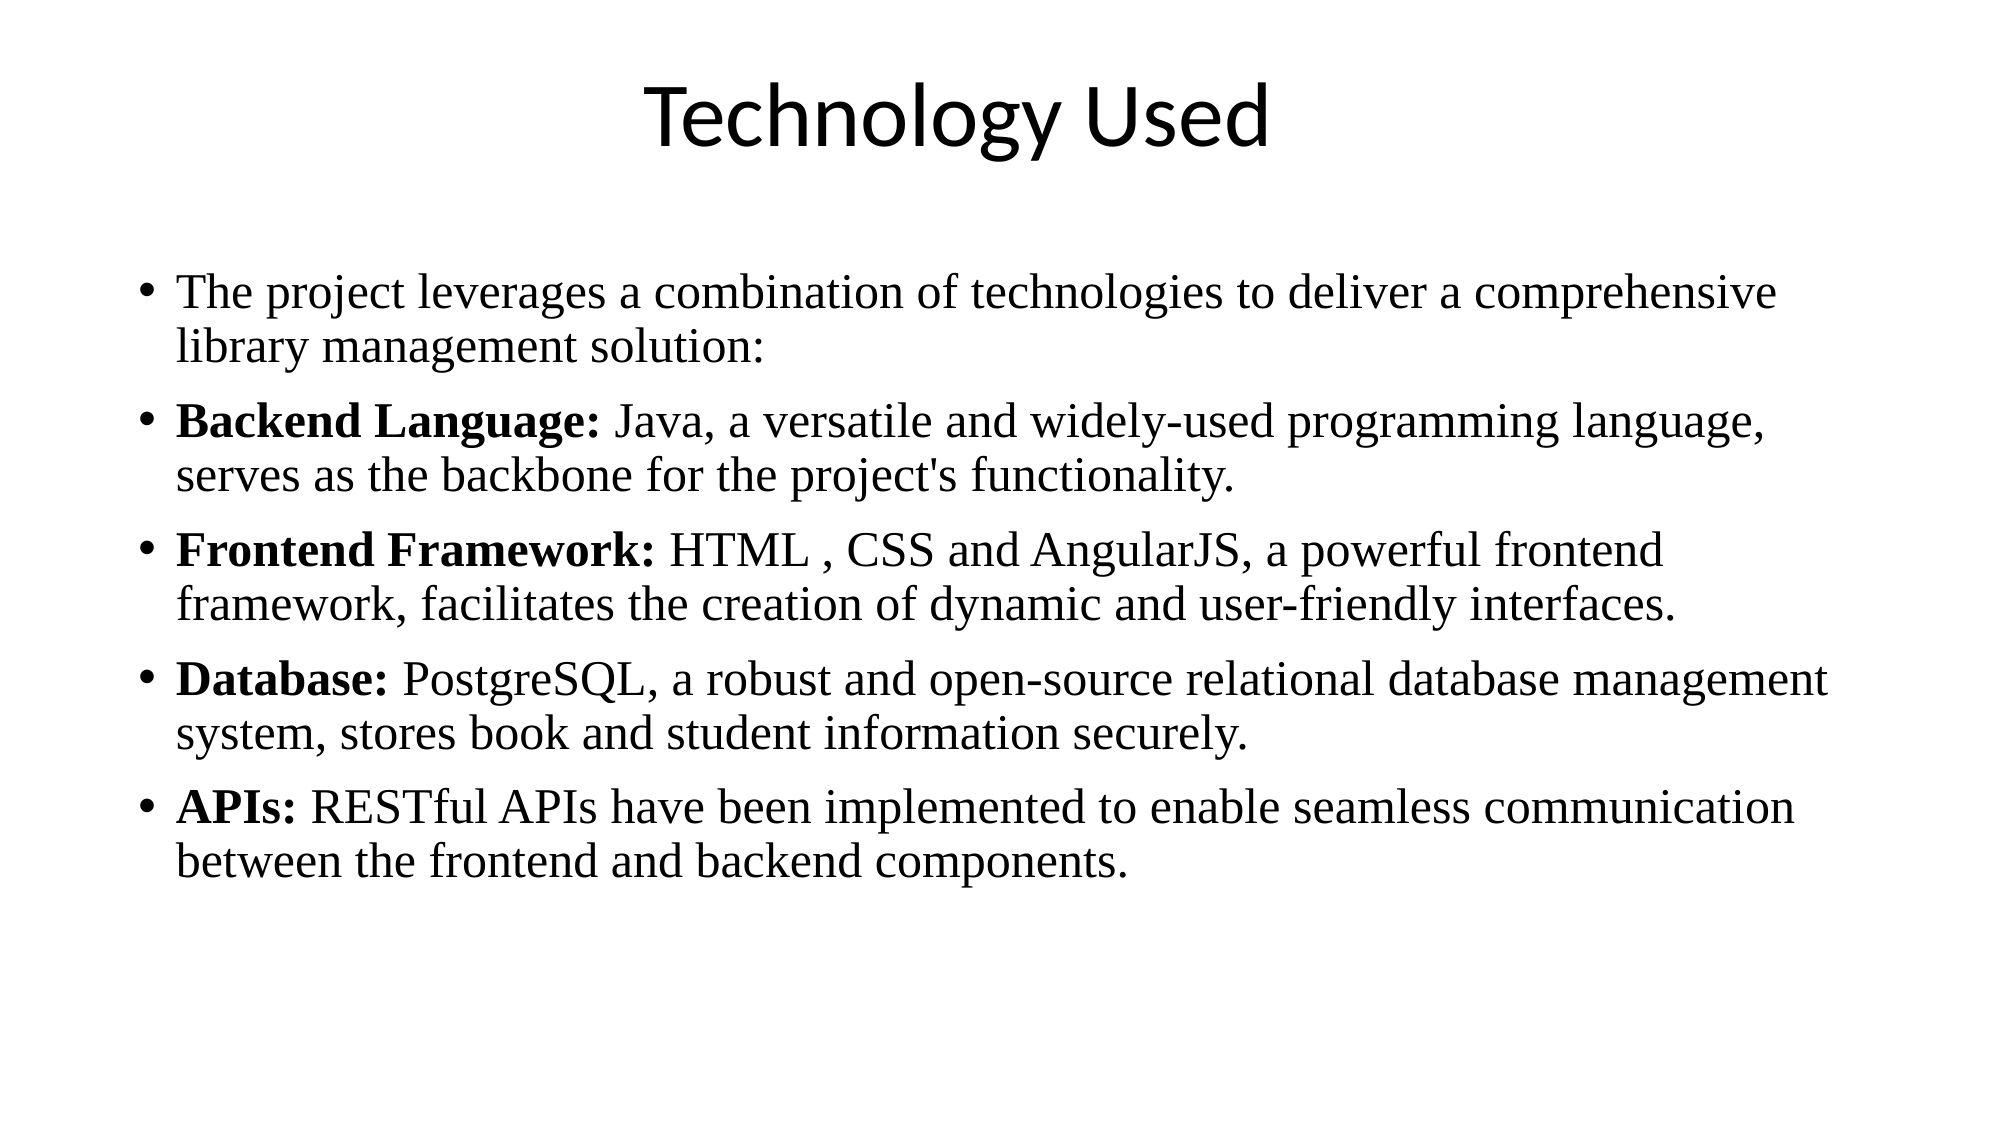

Technology Used
The project leverages a combination of technologies to deliver a comprehensive library management solution:
Backend Language: Java, a versatile and widely-used programming language, serves as the backbone for the project's functionality.
Frontend Framework: HTML , CSS and AngularJS, a powerful frontend framework, facilitates the creation of dynamic and user-friendly interfaces.
Database: PostgreSQL, a robust and open-source relational database management system, stores book and student information securely.
APIs: RESTful APIs have been implemented to enable seamless communication between the frontend and backend components.